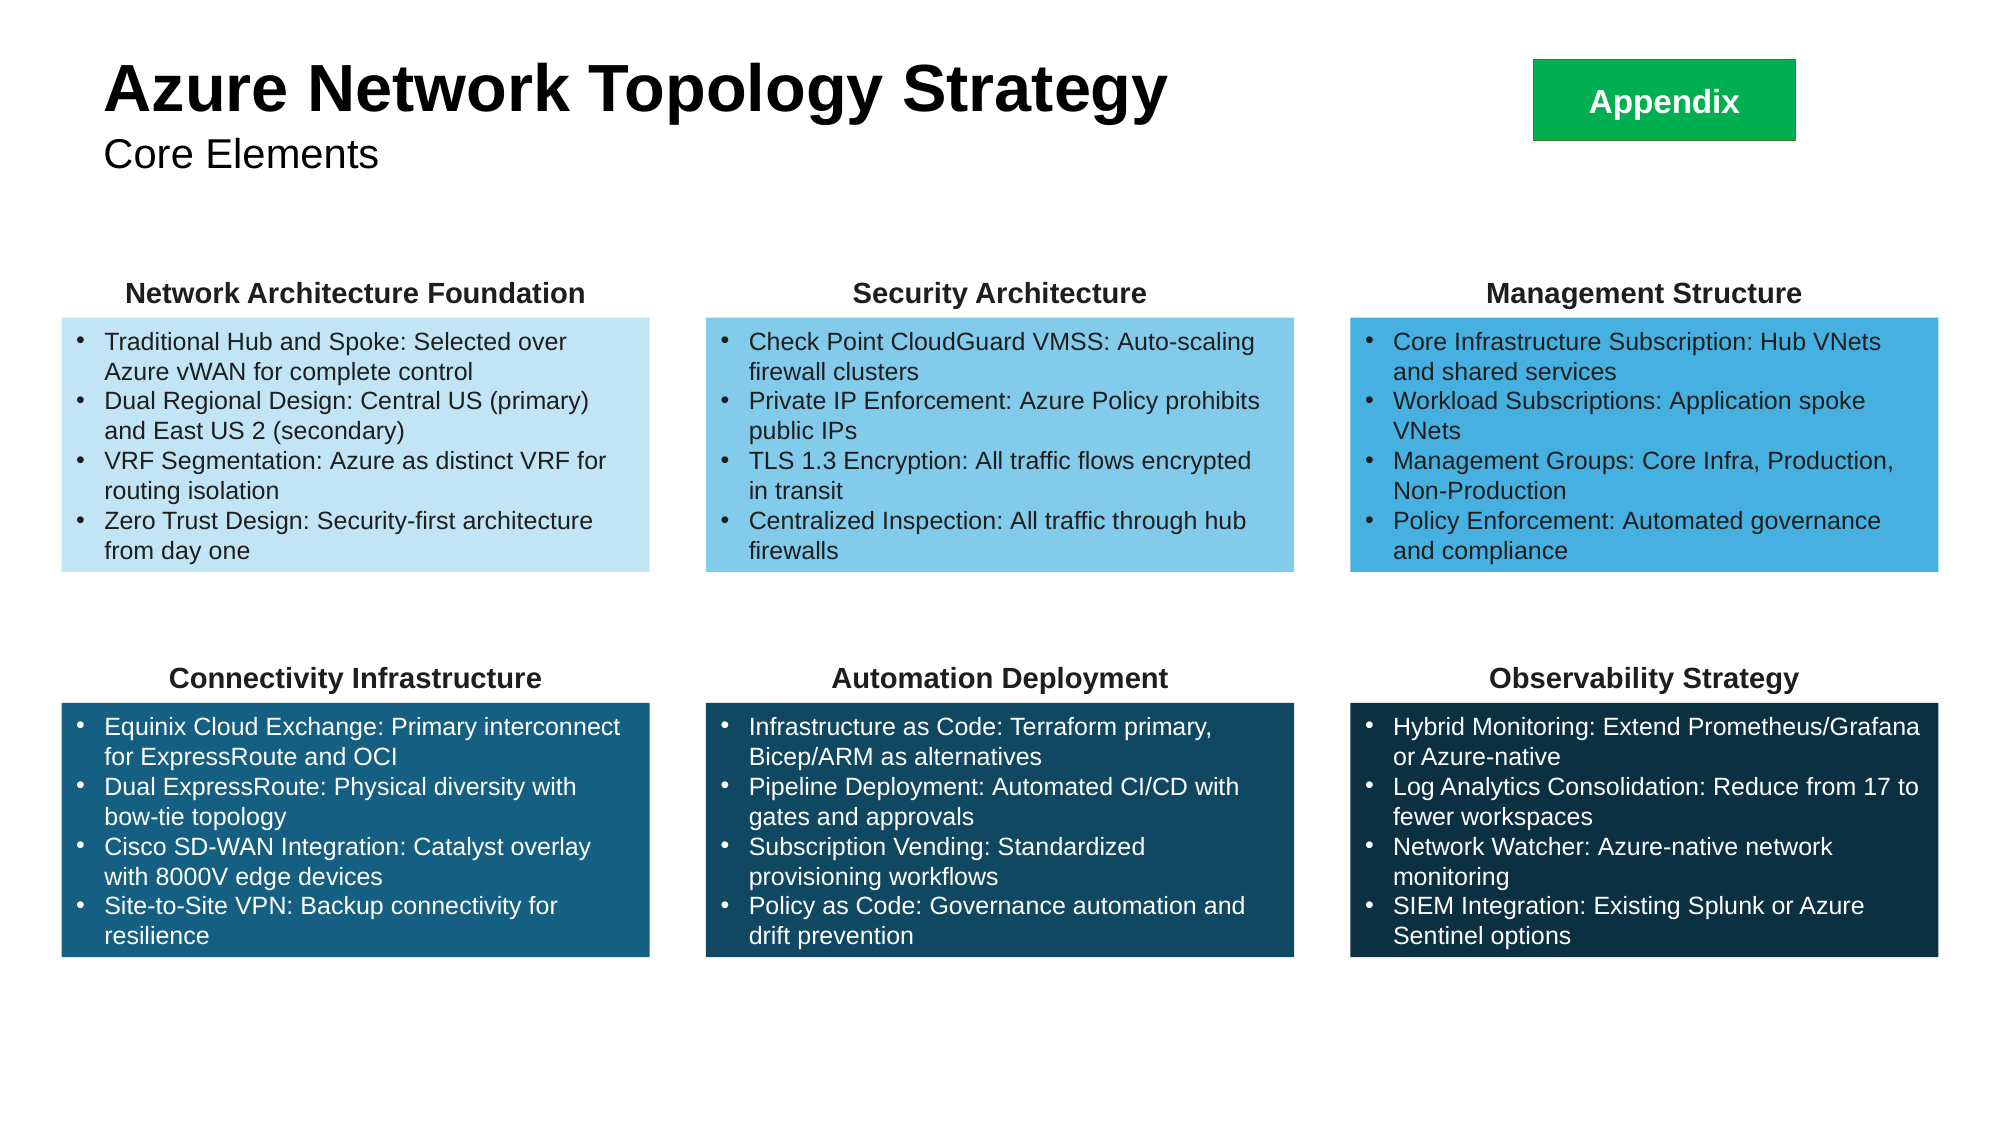

Azure Network Topology Strategy
Appendix
Core Elements
Security Architecture
Management Structure
Network Architecture Foundation
Core Infrastructure Subscription: Hub VNets and shared services
Workload Subscriptions: Application spoke VNets
Management Groups: Core Infra, Production, Non-Production
Policy Enforcement: Automated governance and compliance
Traditional Hub and Spoke: Selected over Azure vWAN for complete control
Dual Regional Design: Central US (primary) and East US 2 (secondary)
VRF Segmentation: Azure as distinct VRF for routing isolation
Zero Trust Design: Security-first architecture from day one
Check Point CloudGuard VMSS: Auto-scaling firewall clusters
Private IP Enforcement: Azure Policy prohibits public IPs
TLS 1.3 Encryption: All traffic flows encrypted in transit
Centralized Inspection: All traffic through hub firewalls
Connectivity Infrastructure
Automation Deployment
Observability Strategy
Equinix Cloud Exchange: Primary interconnect for ExpressRoute and OCI
Dual ExpressRoute: Physical diversity with bow-tie topology
Cisco SD-WAN Integration: Catalyst overlay with 8000V edge devices
Site-to-Site VPN: Backup connectivity for resilience
Hybrid Monitoring: Extend Prometheus/Grafana or Azure-native
Log Analytics Consolidation: Reduce from 17 to fewer workspaces
Network Watcher: Azure-native network monitoring
SIEM Integration: Existing Splunk or Azure Sentinel options
Infrastructure as Code: Terraform primary, Bicep/ARM as alternatives
Pipeline Deployment: Automated CI/CD with gates and approvals
Subscription Vending: Standardized provisioning workflows
Policy as Code: Governance automation and drift prevention